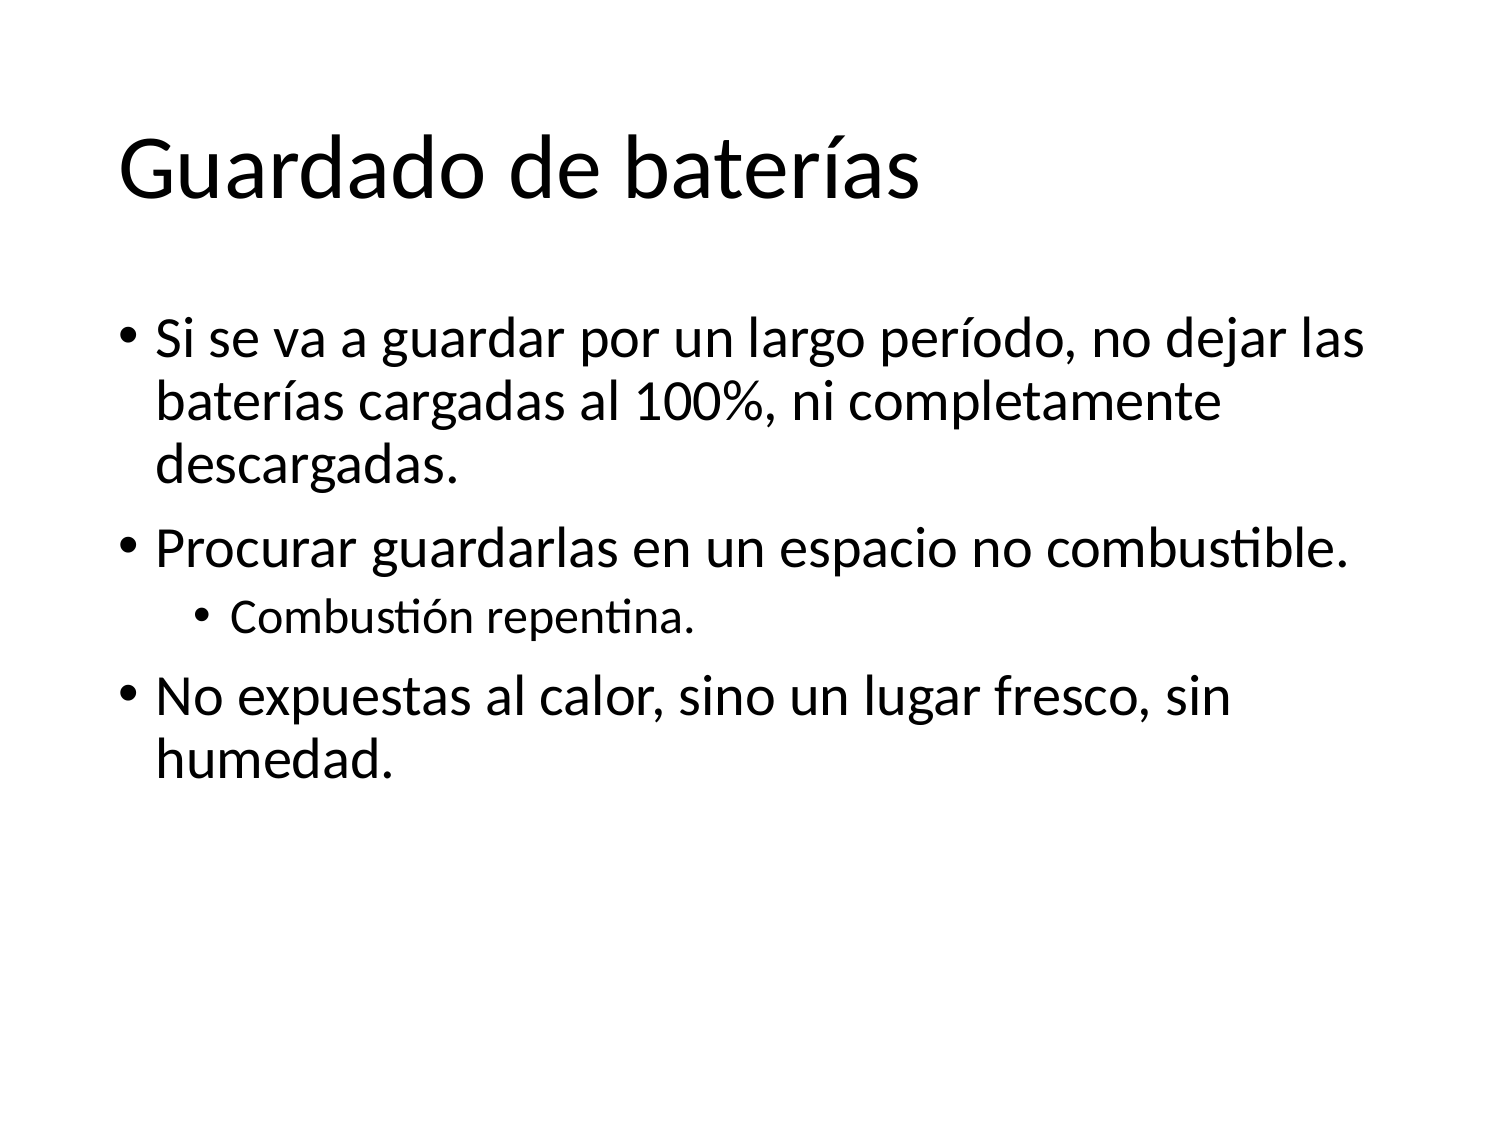

# Guardado de baterías
Si se va a guardar por un largo período, no dejar las baterías cargadas al 100%, ni completamente descargadas.
Procurar guardarlas en un espacio no combustible.
Combustión repentina.
No expuestas al calor, sino un lugar fresco, sin humedad.